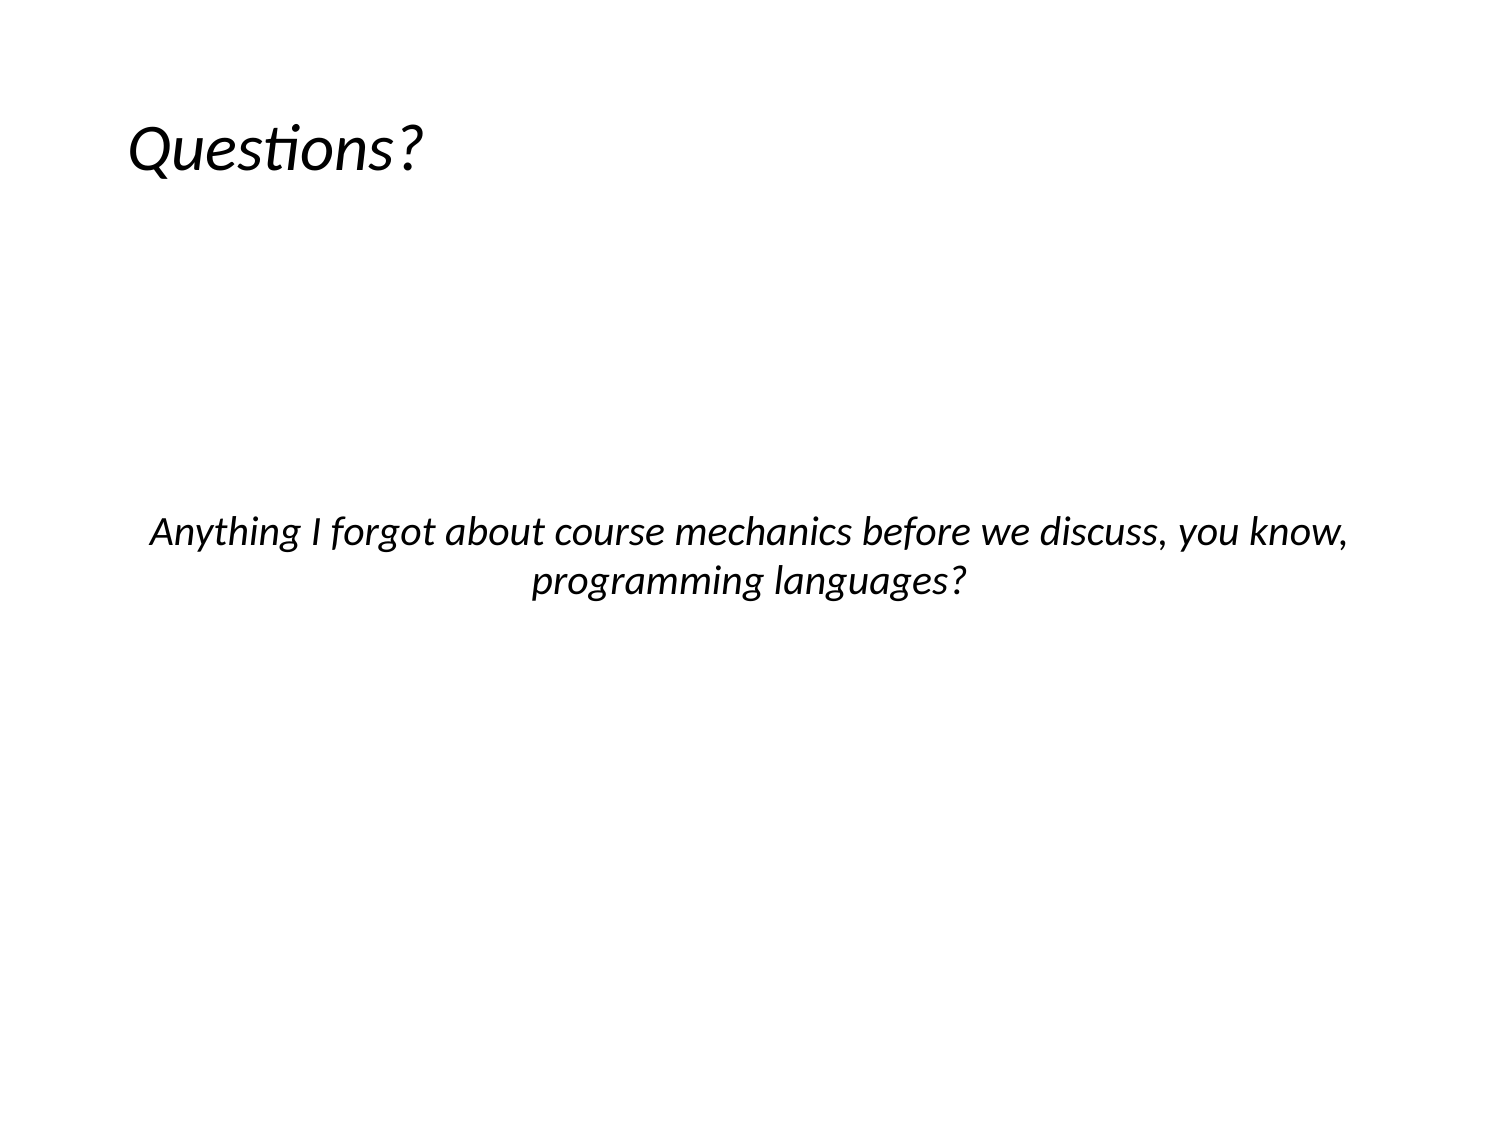

# Questions?

Anything I forgot about course mechanics before we discuss, you know, programming languages?